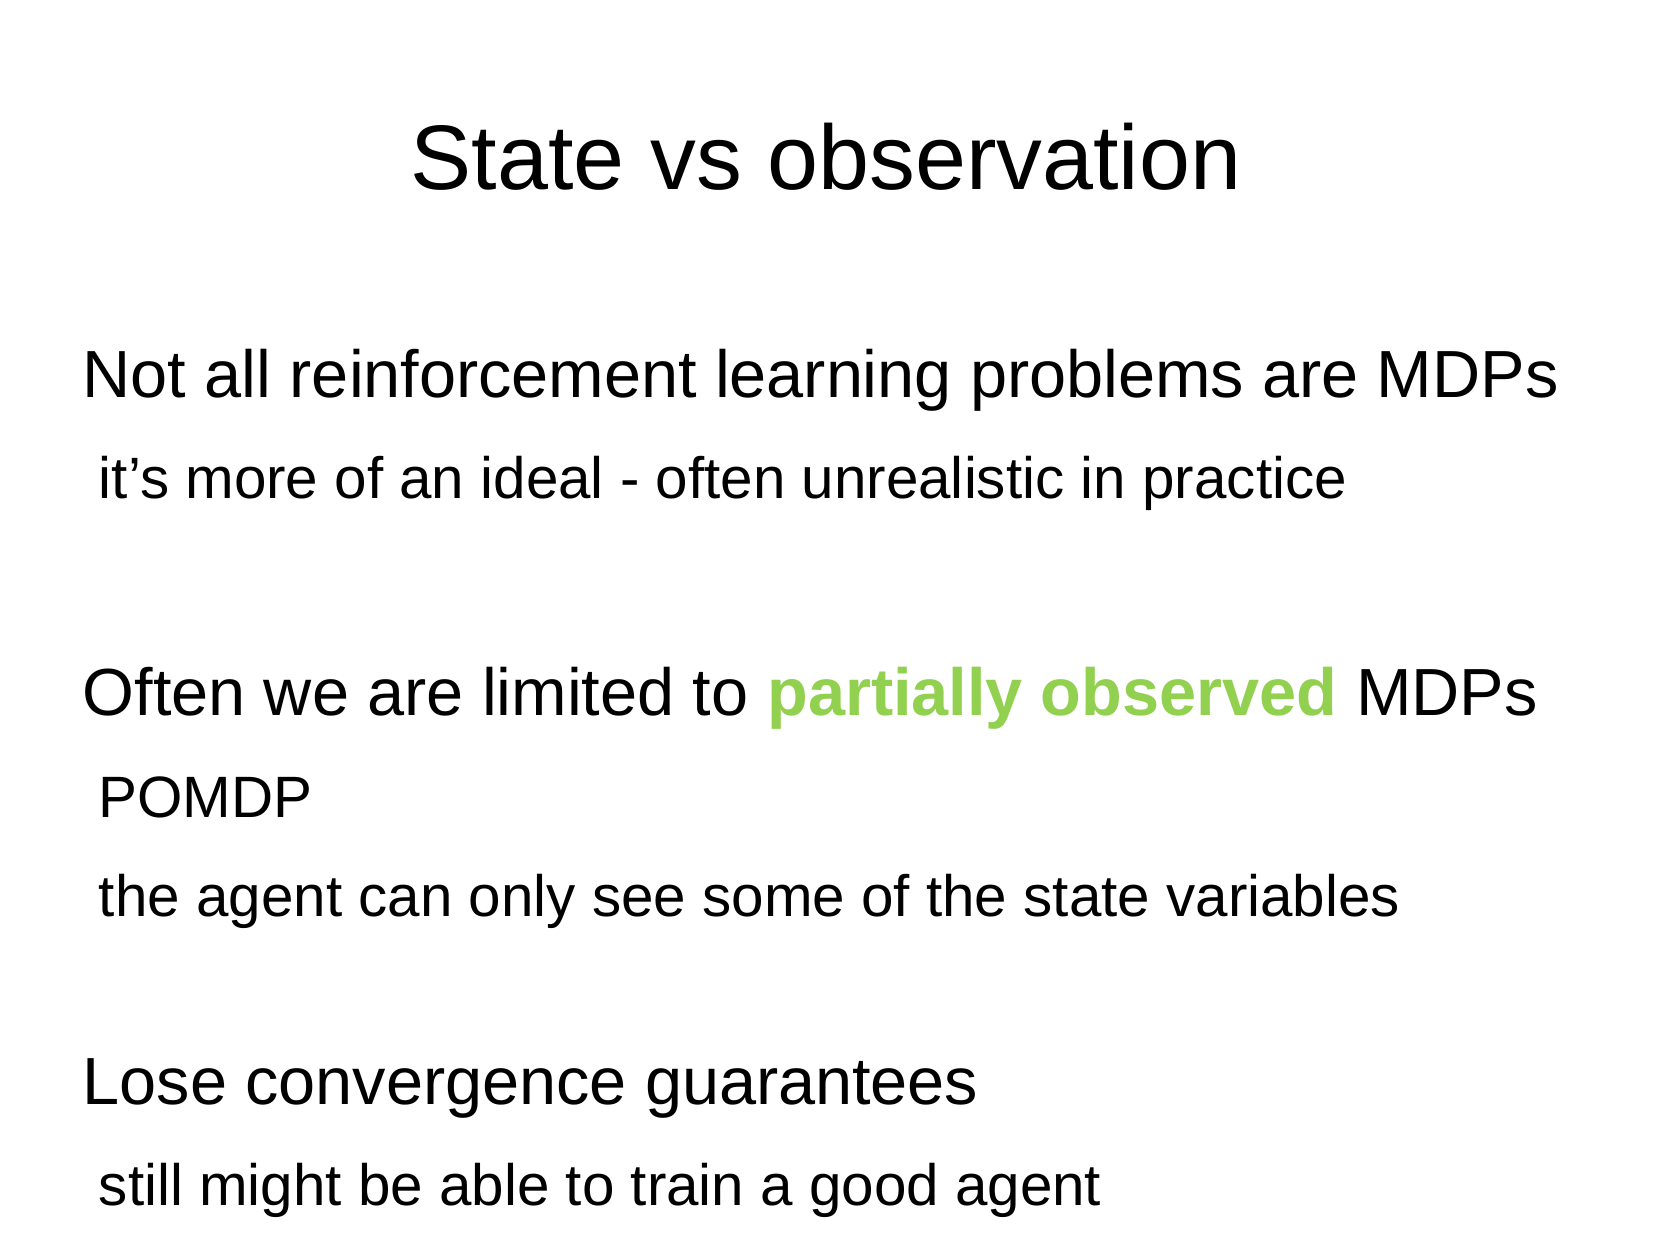

State vs observation
Not all reinforcement learning problems are MDPs
 it’s more of an ideal - often unrealistic in practice

Often we are limited to partially observed MDPs
 POMDP
 the agent can only see some of the state variables
Lose convergence guarantees
 still might be able to train a good agent